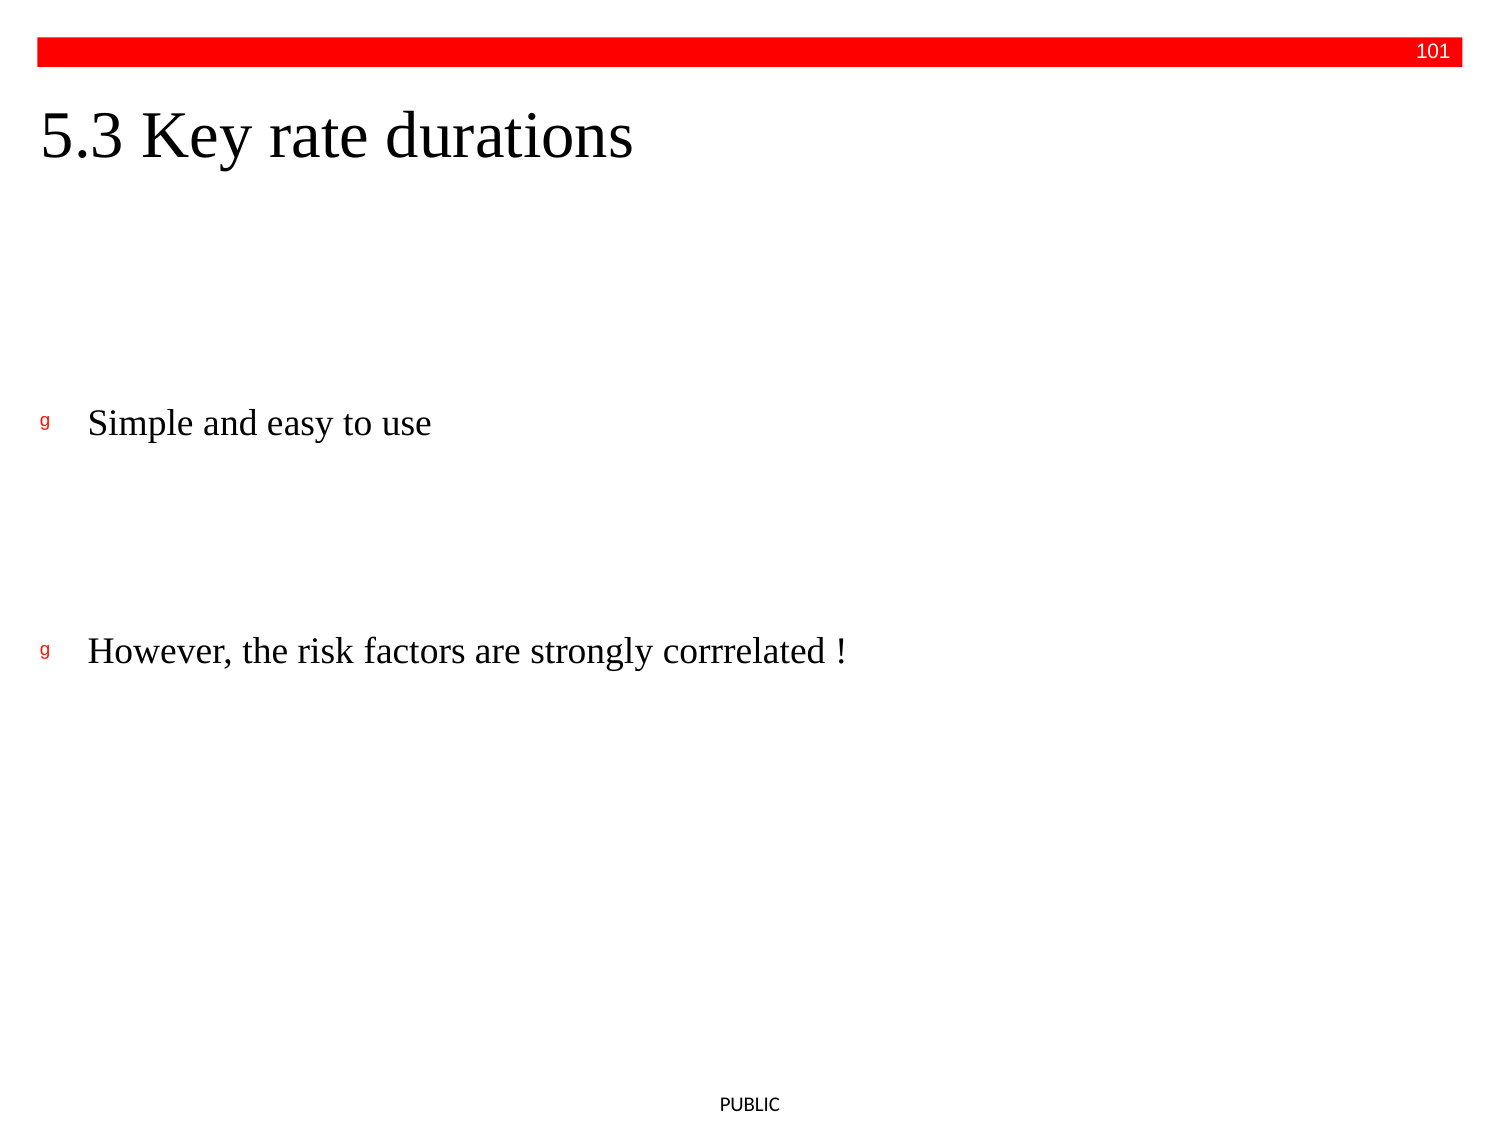

5.3 Key rate durations
Simple and easy to use

However, the risk factors are strongly corrrelated !